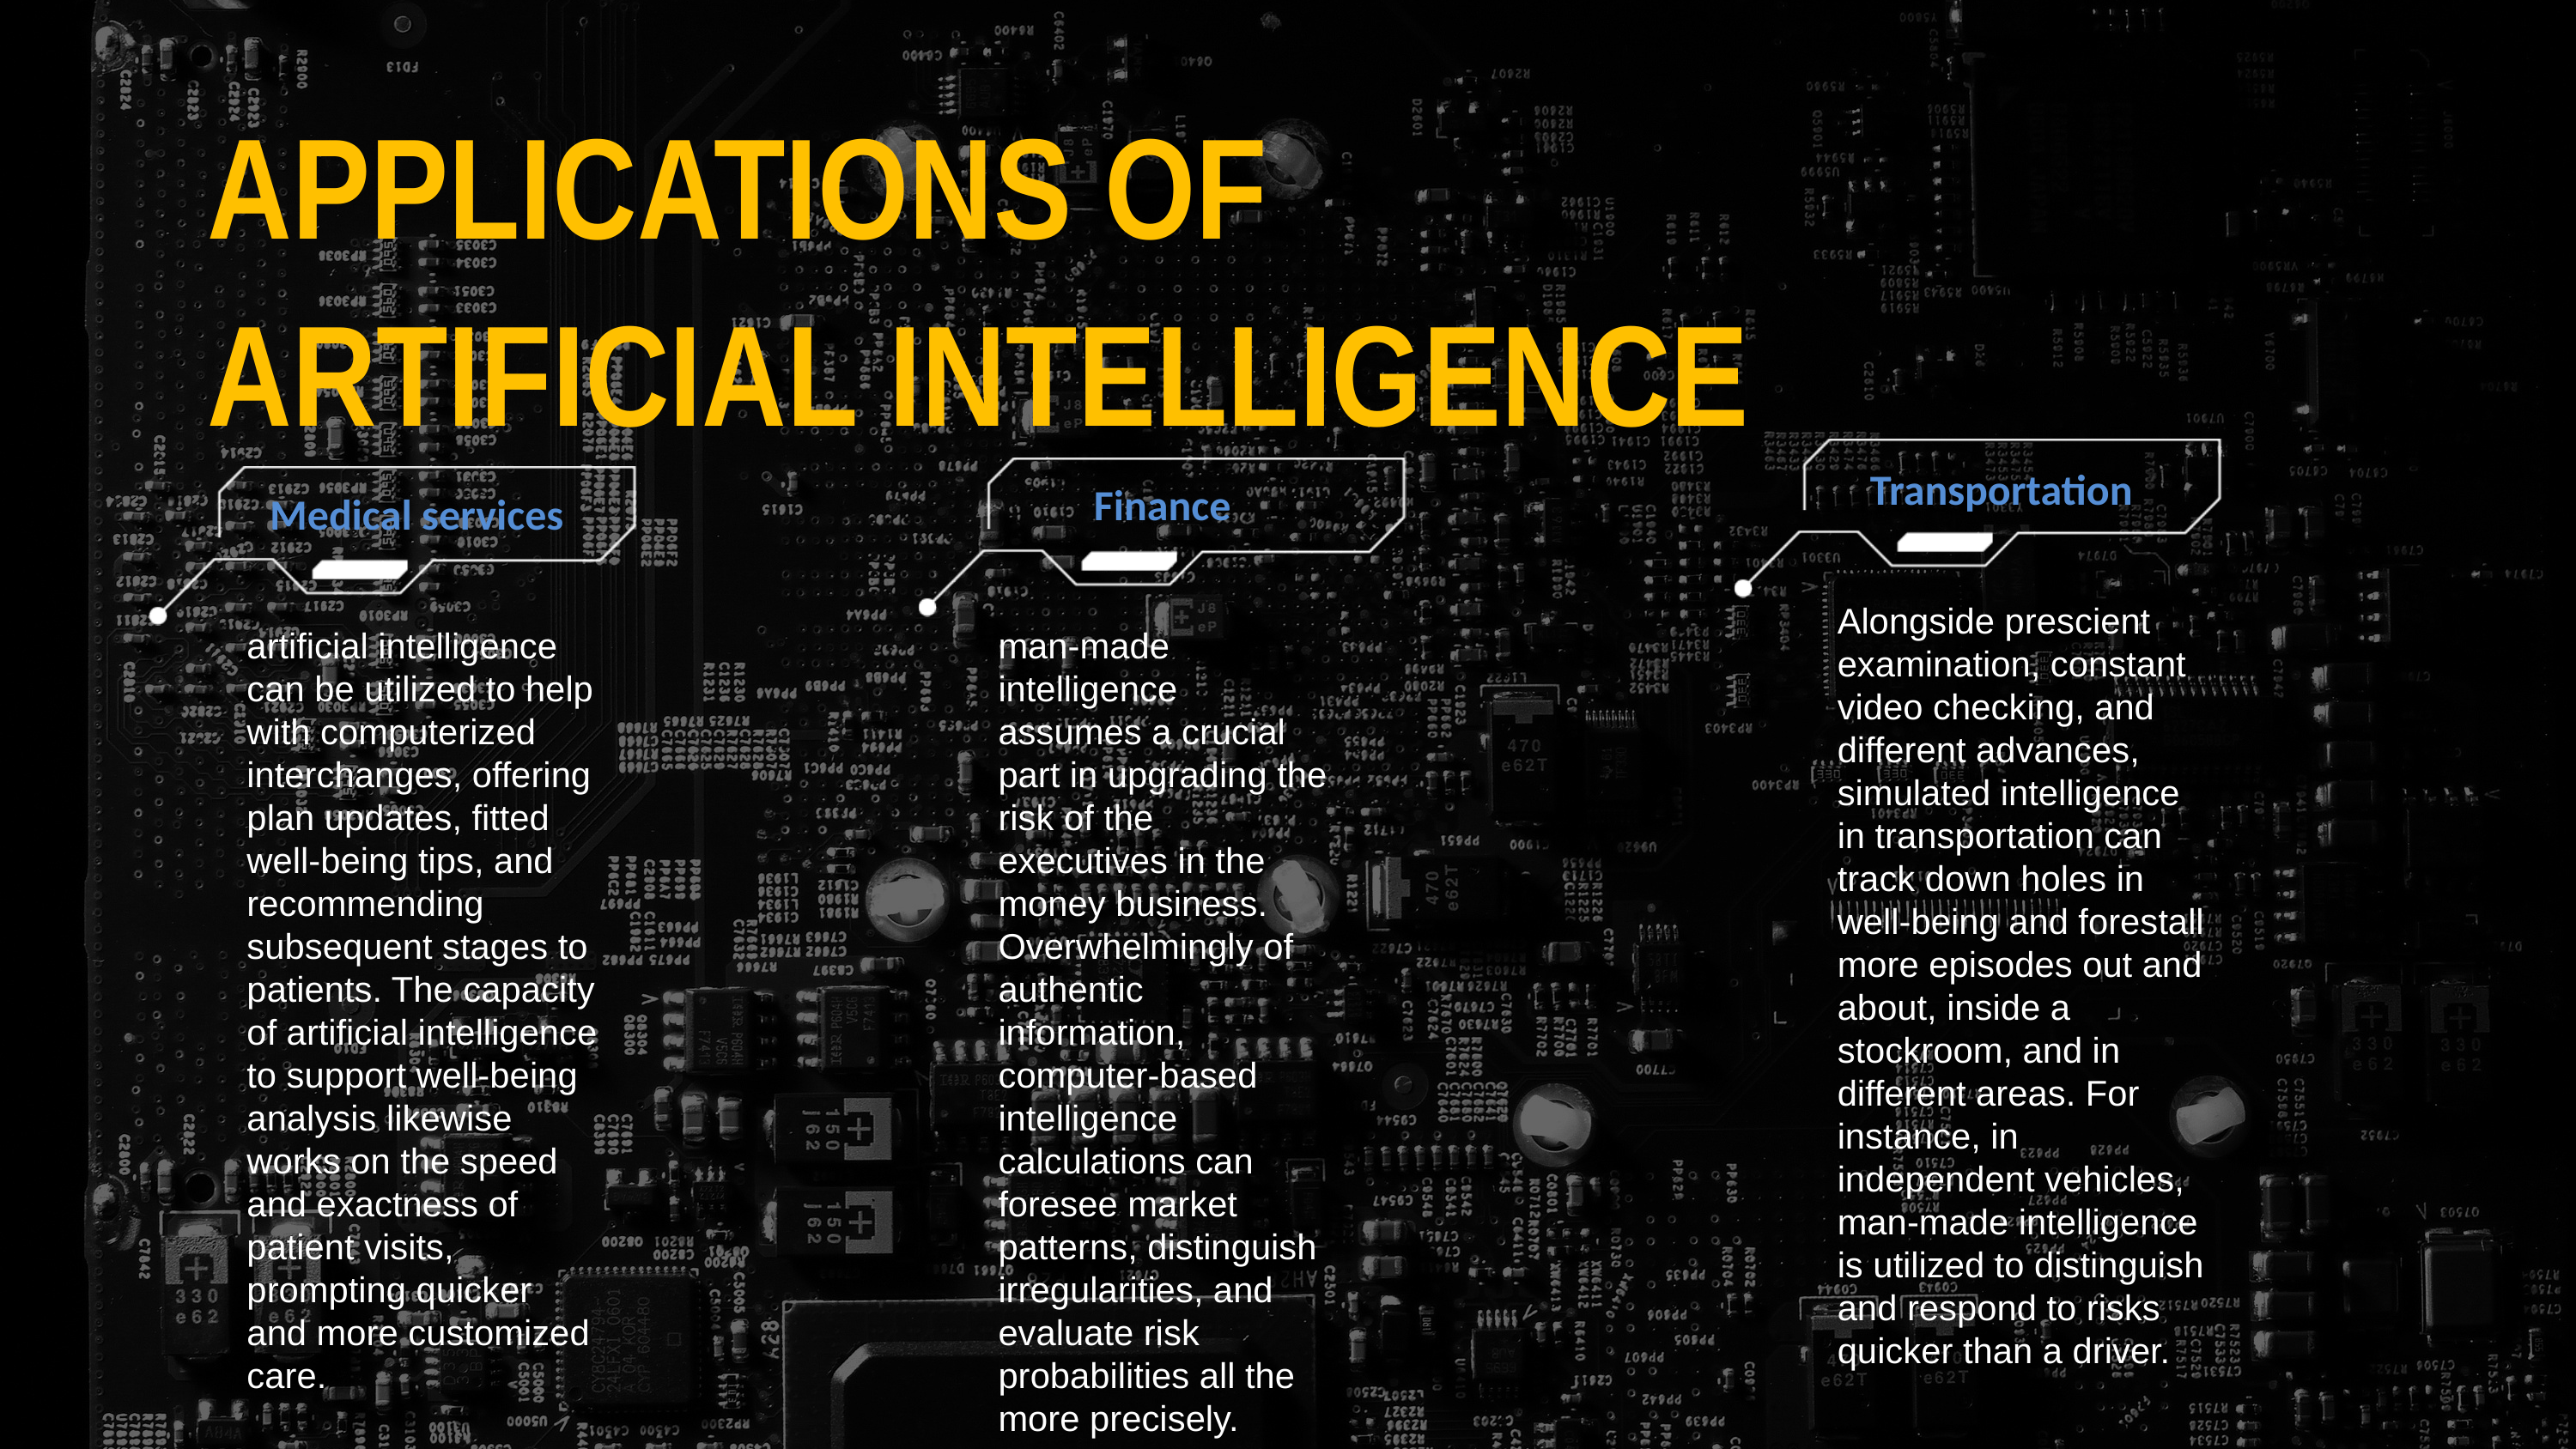

APPLICATIONS OF
ARTIFICIAL INTELLIGENCE

Transportation

Finance
Medical services
Alongside prescient examination, constant video checking, and different advances, simulated intelligence in transportation can track down holes in well-being and forestall more episodes out and about, inside a stockroom, and in different areas. For instance, in independent vehicles, man-made intelligence is utilized to distinguish and respond to risks quicker than a driver.
artificial intelligence can be utilized to help with computerized interchanges, offering plan updates, fitted well-being tips, and recommending subsequent stages to patients. The capacity of artificial intelligence to support well-being analysis likewise works on the speed and exactness of patient visits, prompting quicker and more customized care.
man-made intelligence assumes a crucial part in upgrading the risk of the executives in the money business. Overwhelmingly of authentic information, computer-based intelligence calculations can foresee market patterns, distinguish irregularities, and evaluate risk probabilities all the more precisely.